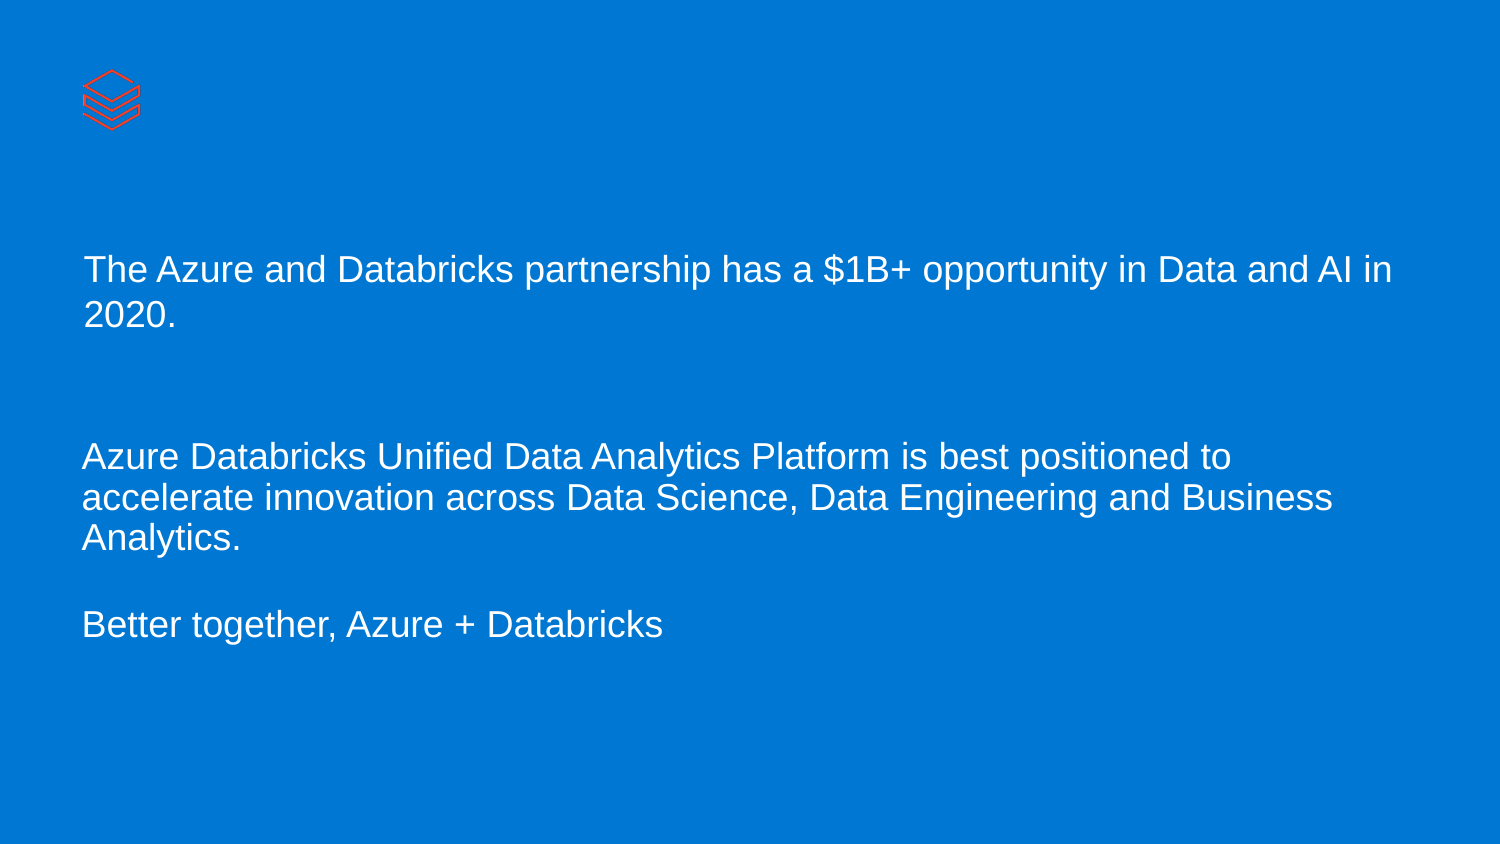

The Azure and Databricks partnership has a $1B+ opportunity in Data and AI in 2020.
Azure Databricks Unified Data Analytics Platform is best positioned to accelerate innovation across Data Science, Data Engineering and Business Analytics.
Better together, Azure + Databricks